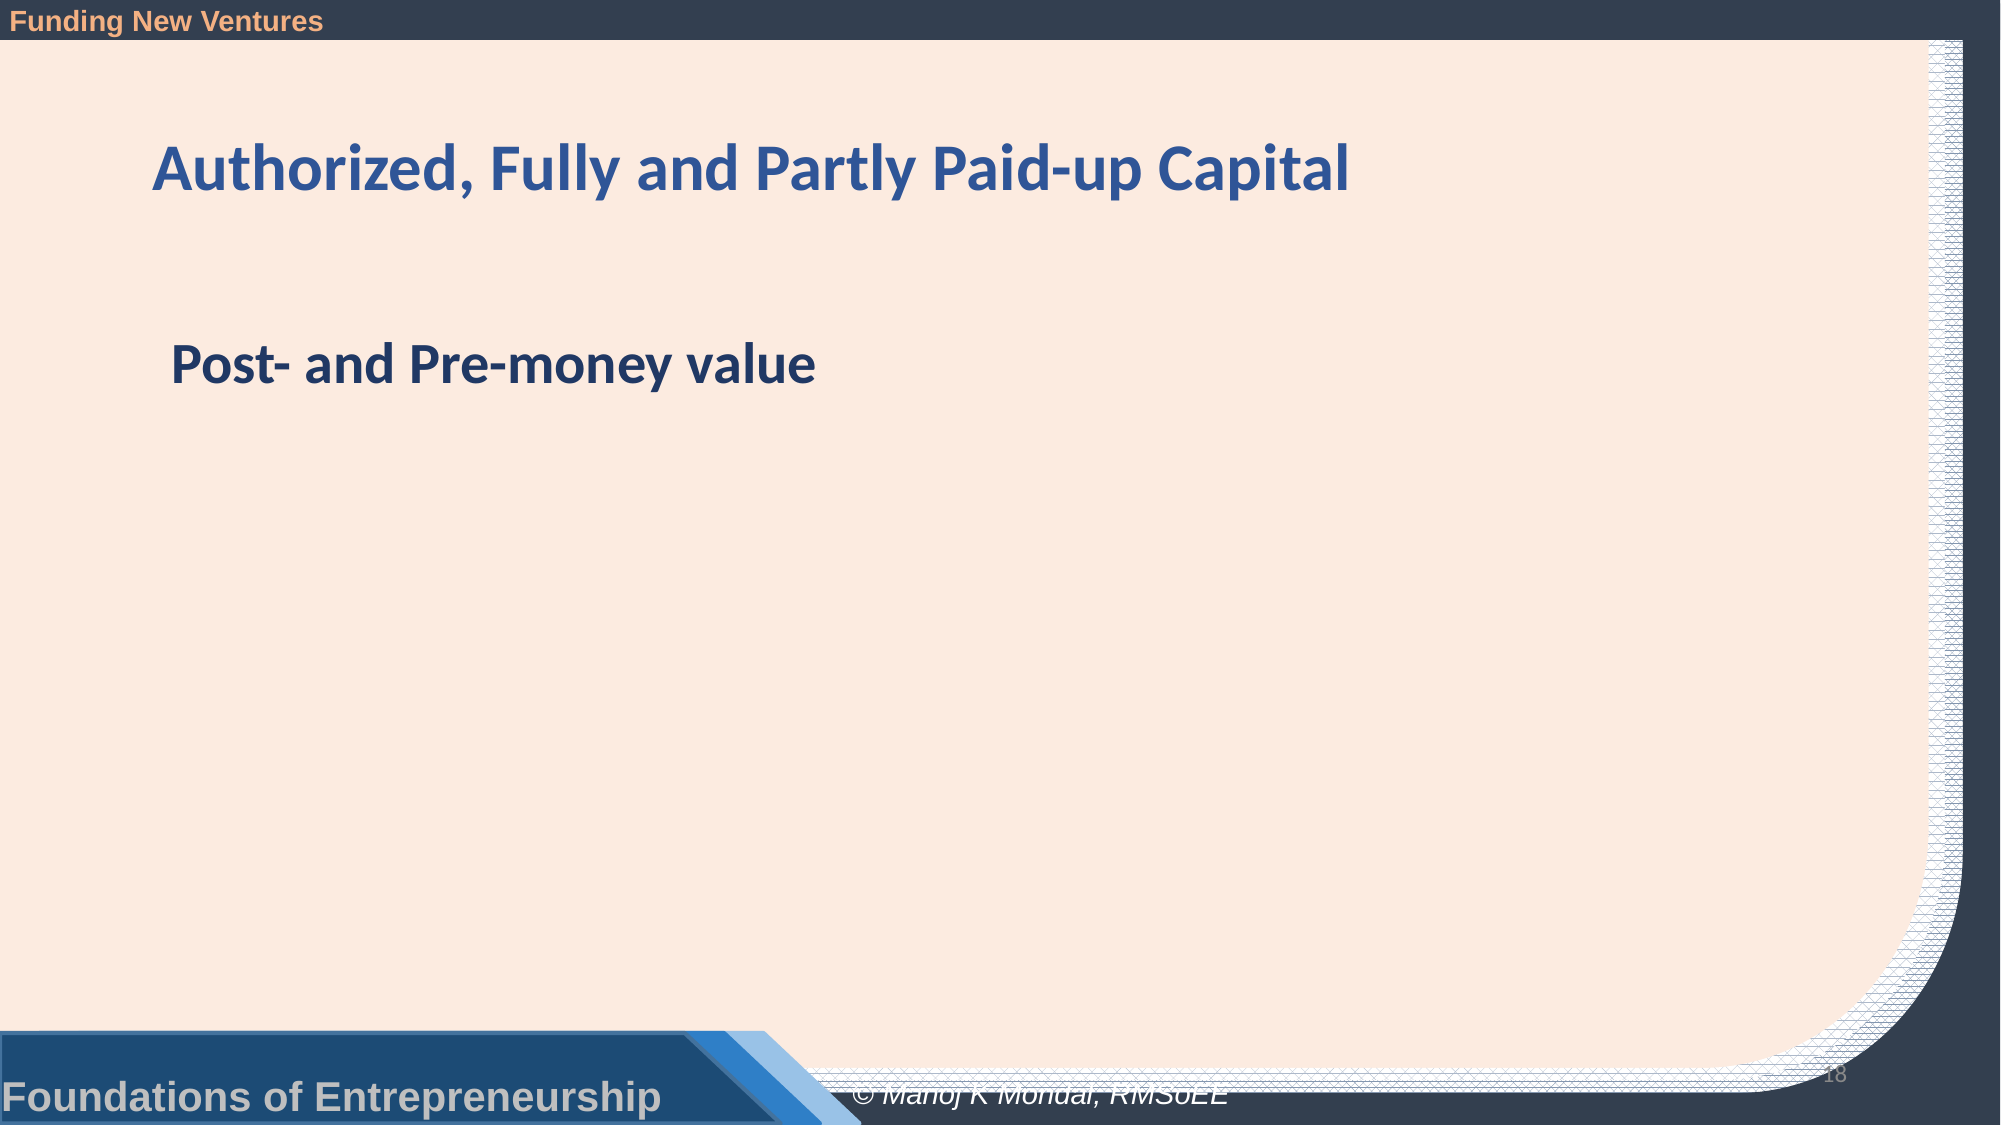

# Authorized, Fully and Partly Paid-up Capital
Post- and Pre-money value
18